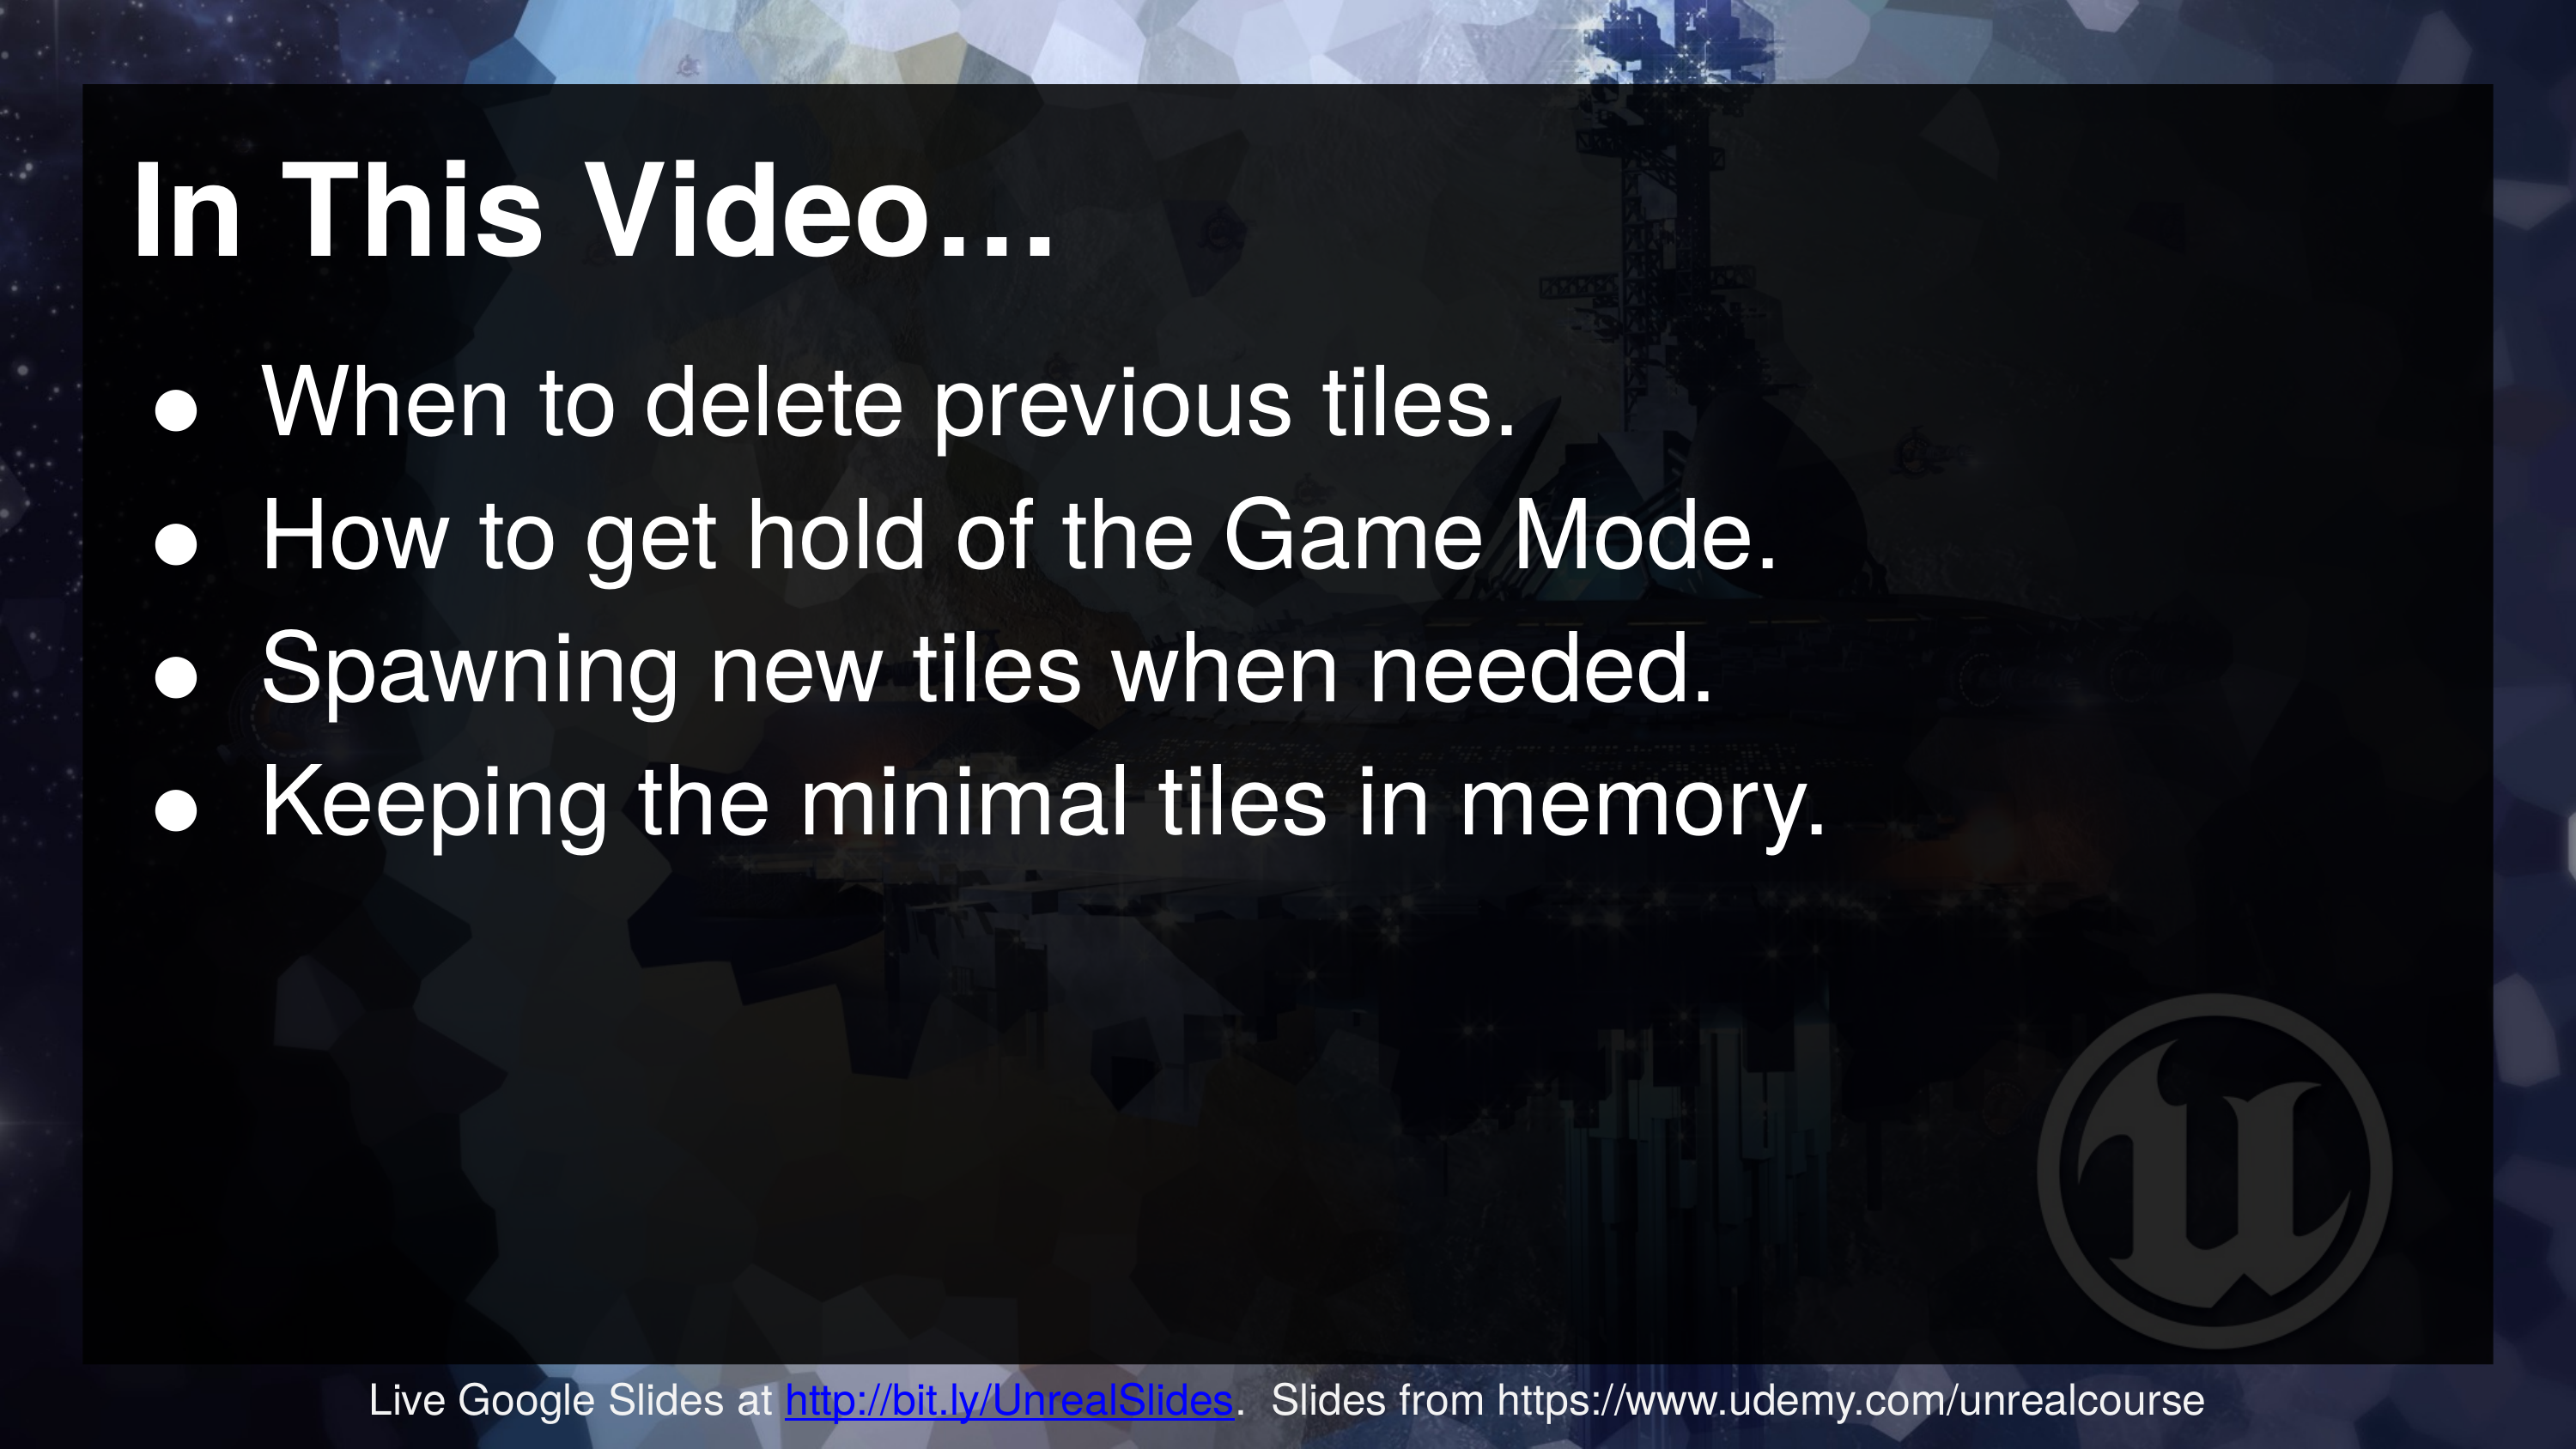

# In This Video…
When to delete previous tiles.
How to get hold of the Game Mode.
Spawning new tiles when needed.
Keeping the minimal tiles in memory.